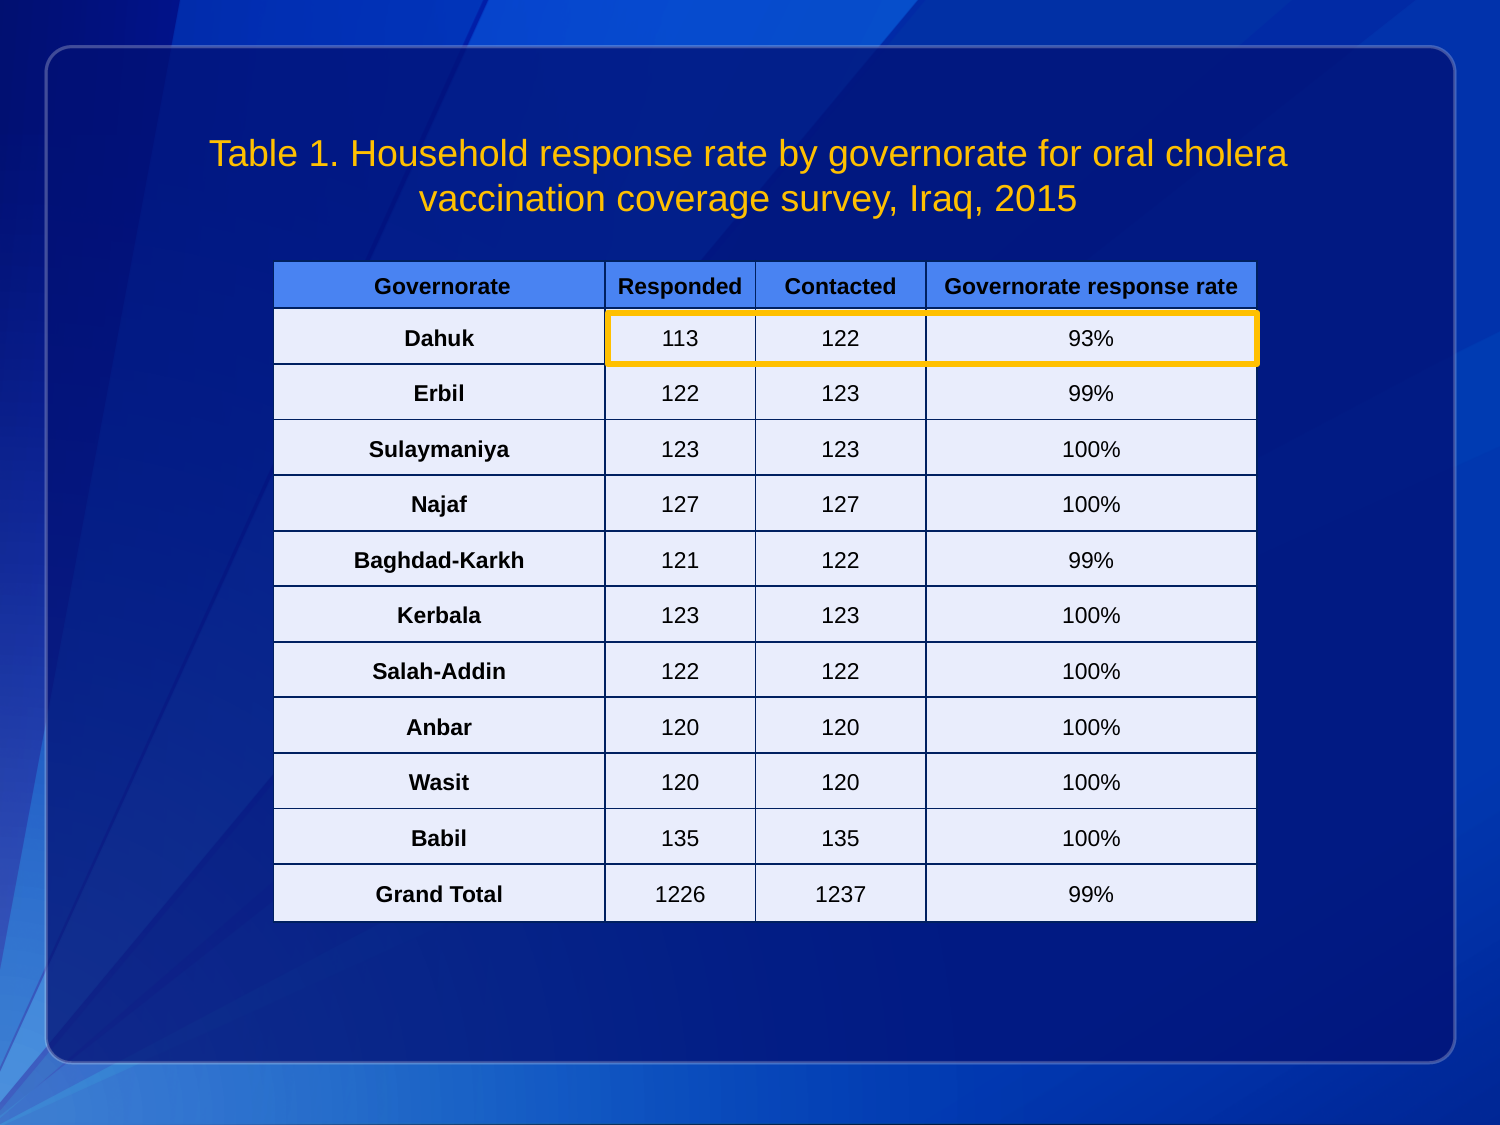

# Table 1. Household response rate by governorate for oral cholera vaccination coverage survey, Iraq, 2015
| Governorate | Responded | Contacted | Governorate response rate |
| --- | --- | --- | --- |
| Dahuk | 113 | 122 | 93% |
| Erbil | 122 | 123 | 99% |
| Sulaymaniya | 123 | 123 | 100% |
| Najaf | 127 | 127 | 100% |
| Baghdad-Karkh | 121 | 122 | 99% |
| Kerbala | 123 | 123 | 100% |
| Salah-Addin | 122 | 122 | 100% |
| Anbar | 120 | 120 | 100% |
| Wasit | 120 | 120 | 100% |
| Babil | 135 | 135 | 100% |
| Grand Total | 1226 | 1237 | 99% |